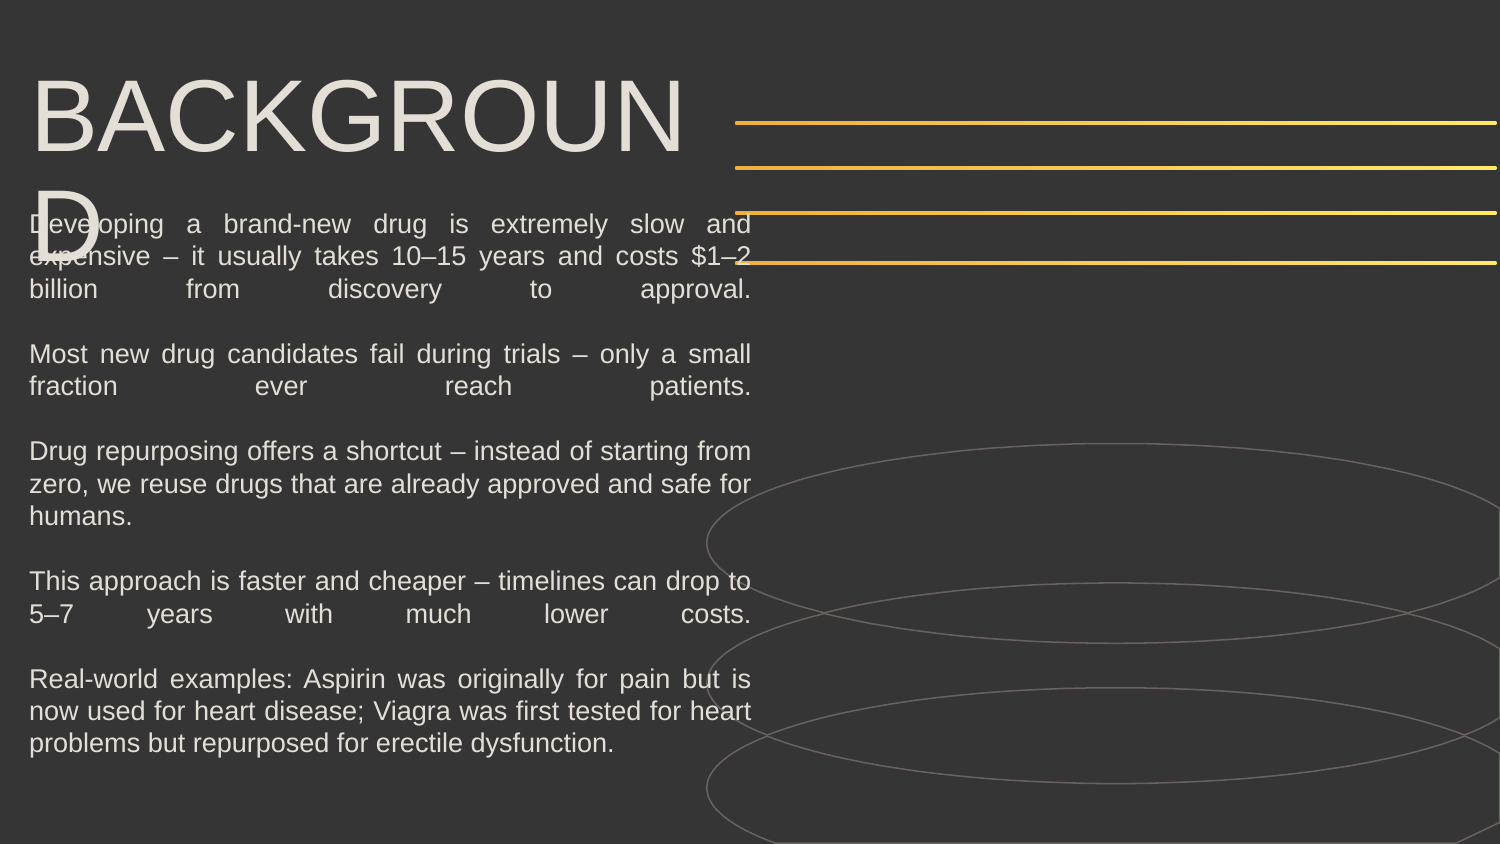

# BACKGROUND
Developing a brand-new drug is extremely slow and expensive – it usually takes 10–15 years and costs $1–2 billion from discovery to approval.
Most new drug candidates fail during trials – only a small fraction ever reach patients.
Drug repurposing offers a shortcut – instead of starting from zero, we reuse drugs that are already approved and safe for humans.
This approach is faster and cheaper – timelines can drop to 5–7 years with much lower costs.
Real-world examples: Aspirin was originally for pain but is now used for heart disease; Viagra was first tested for heart problems but repurposed for erectile dysfunction.